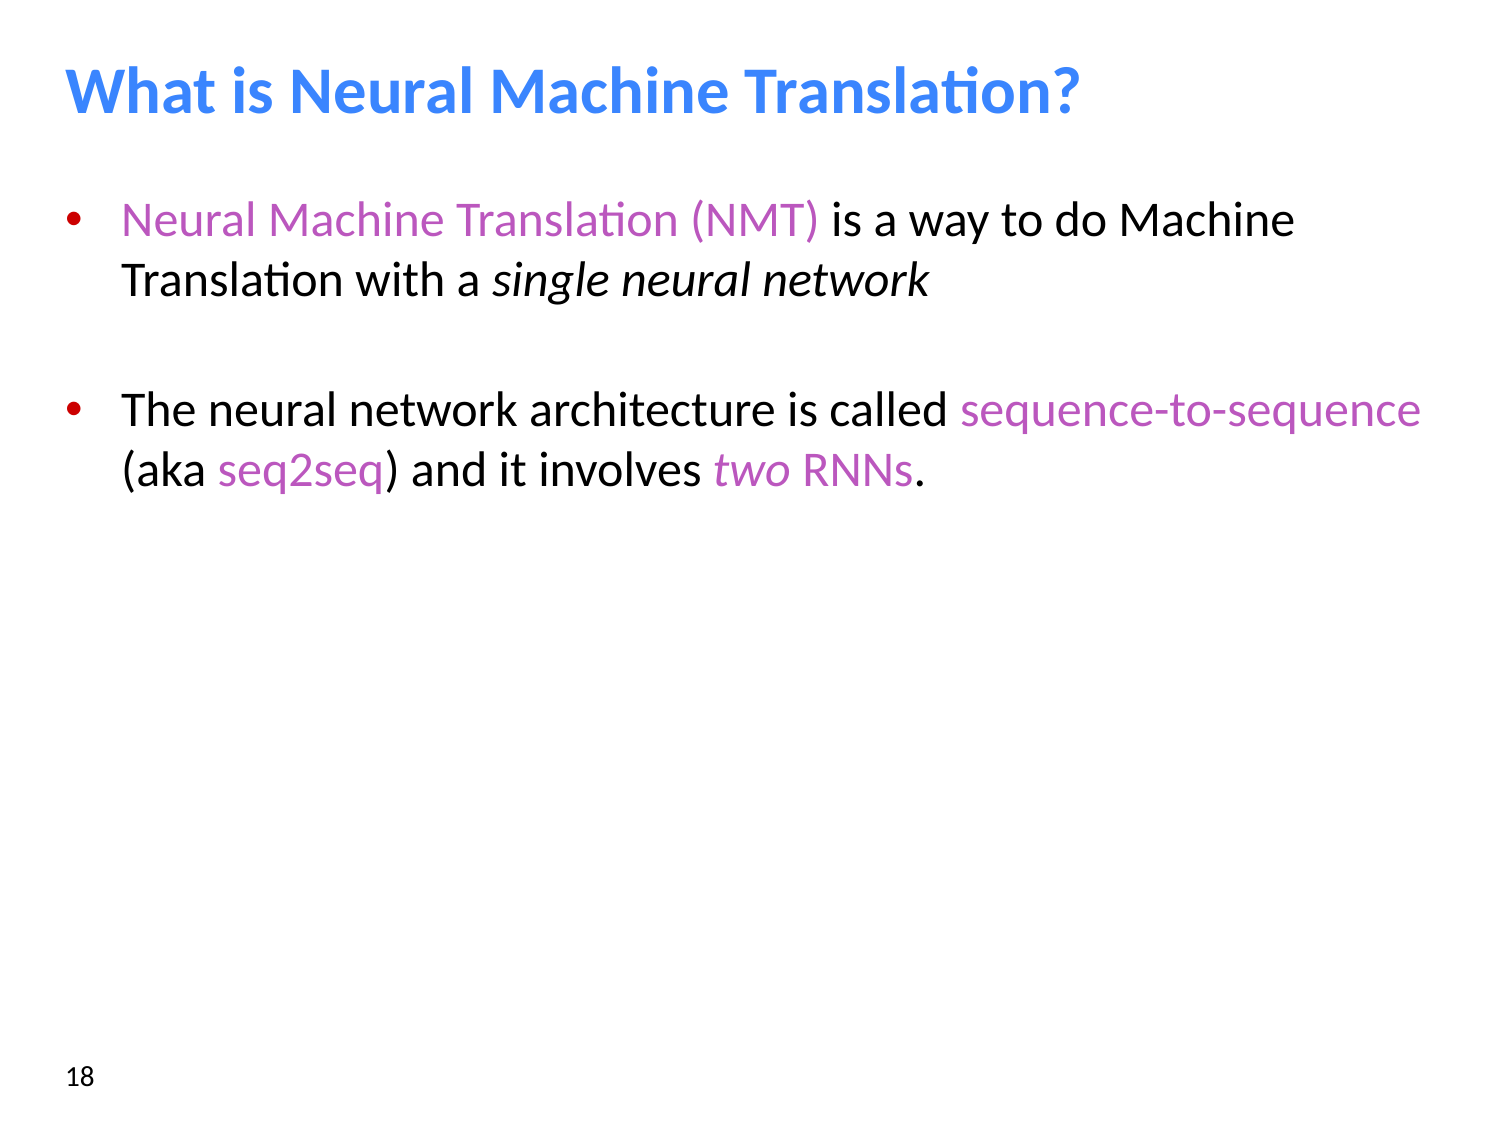

# What is Neural Machine Translation?
Neural Machine Translation (NMT) is a way to do Machine Translation with a single neural network
The neural network architecture is called sequence-to-sequence (aka seq2seq) and it involves two RNNs.
18